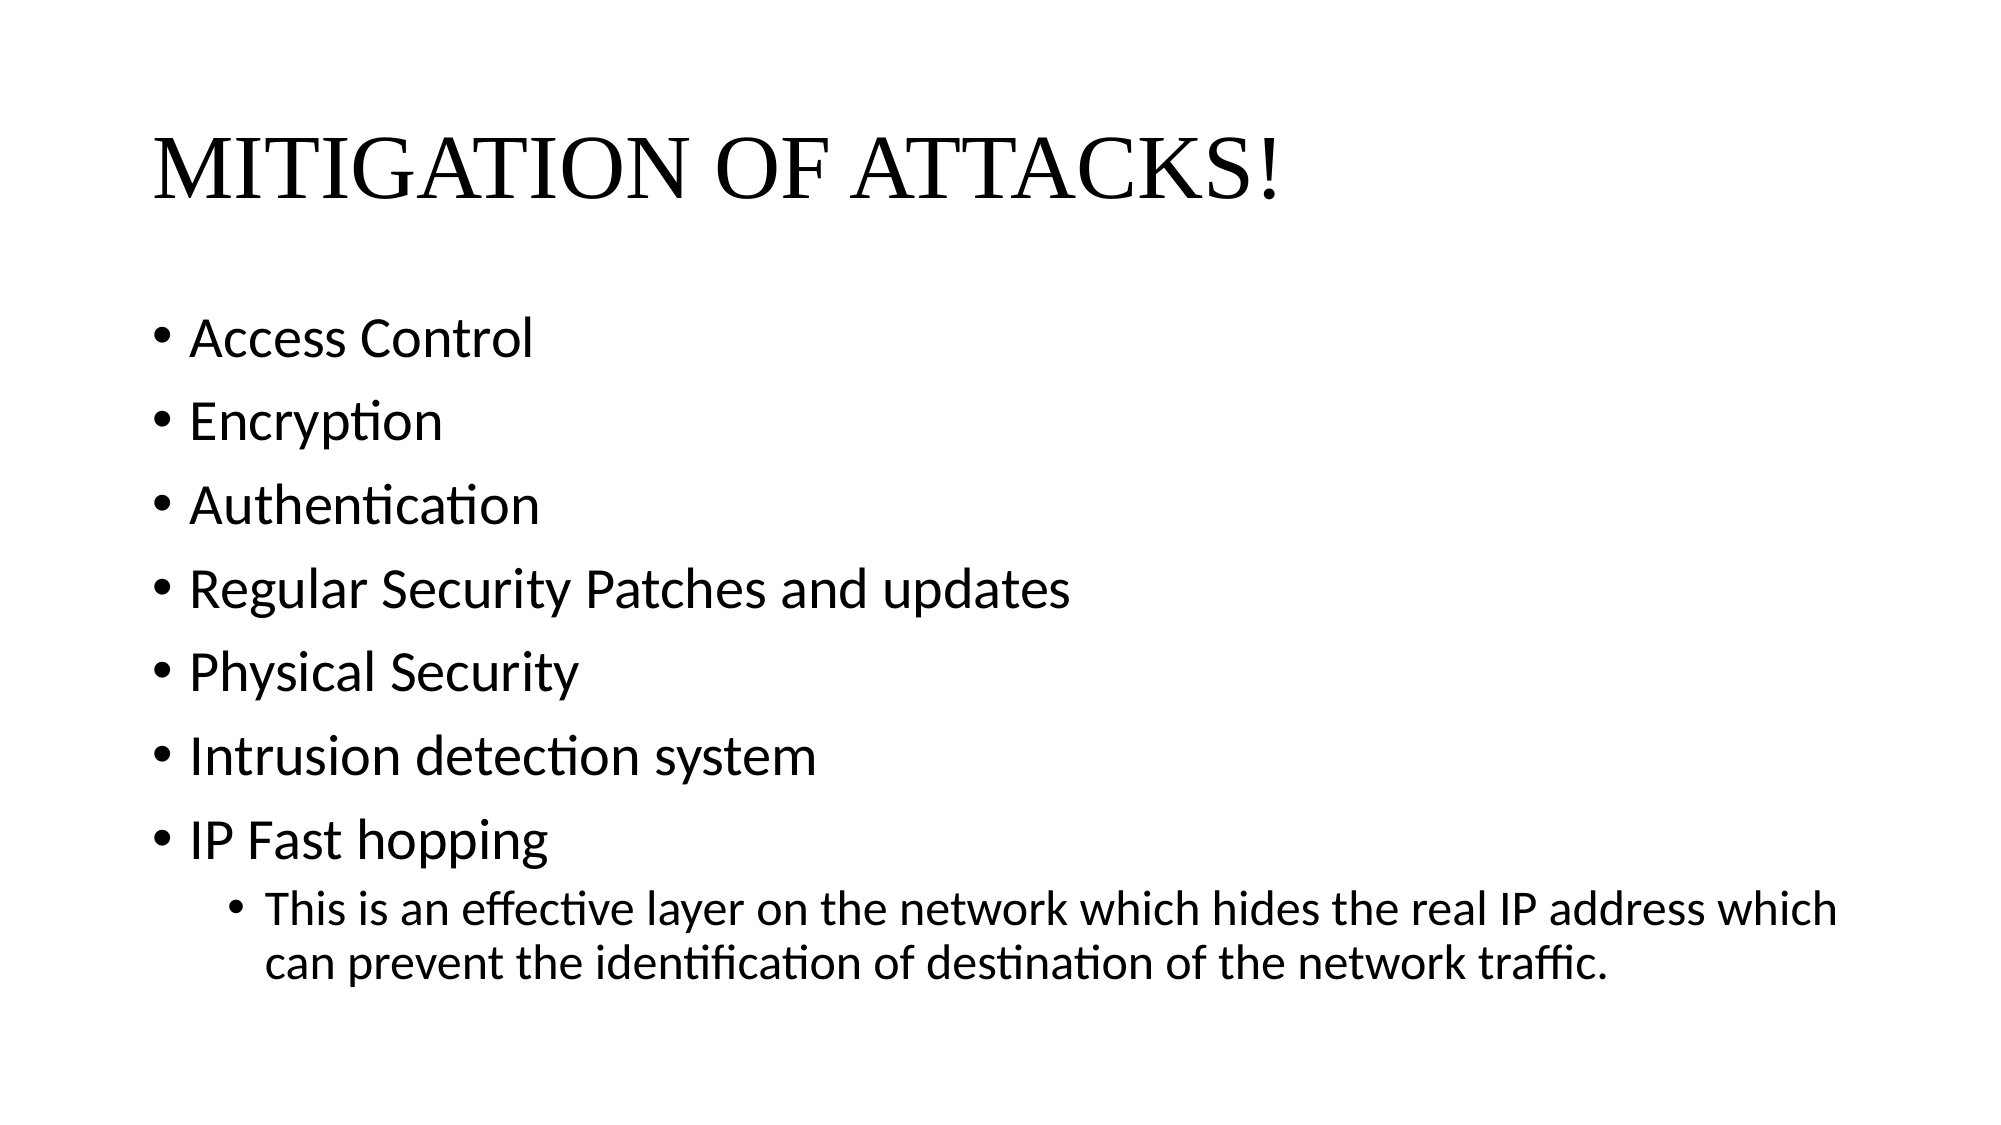

# MITIGATION OF ATTACKS!
Access Control
Encryption
Authentication
Regular Security Patches and updates
Physical Security
Intrusion detection system
IP Fast hopping
This is an effective layer on the network which hides the real IP address which can prevent the identification of destination of the network traffic.